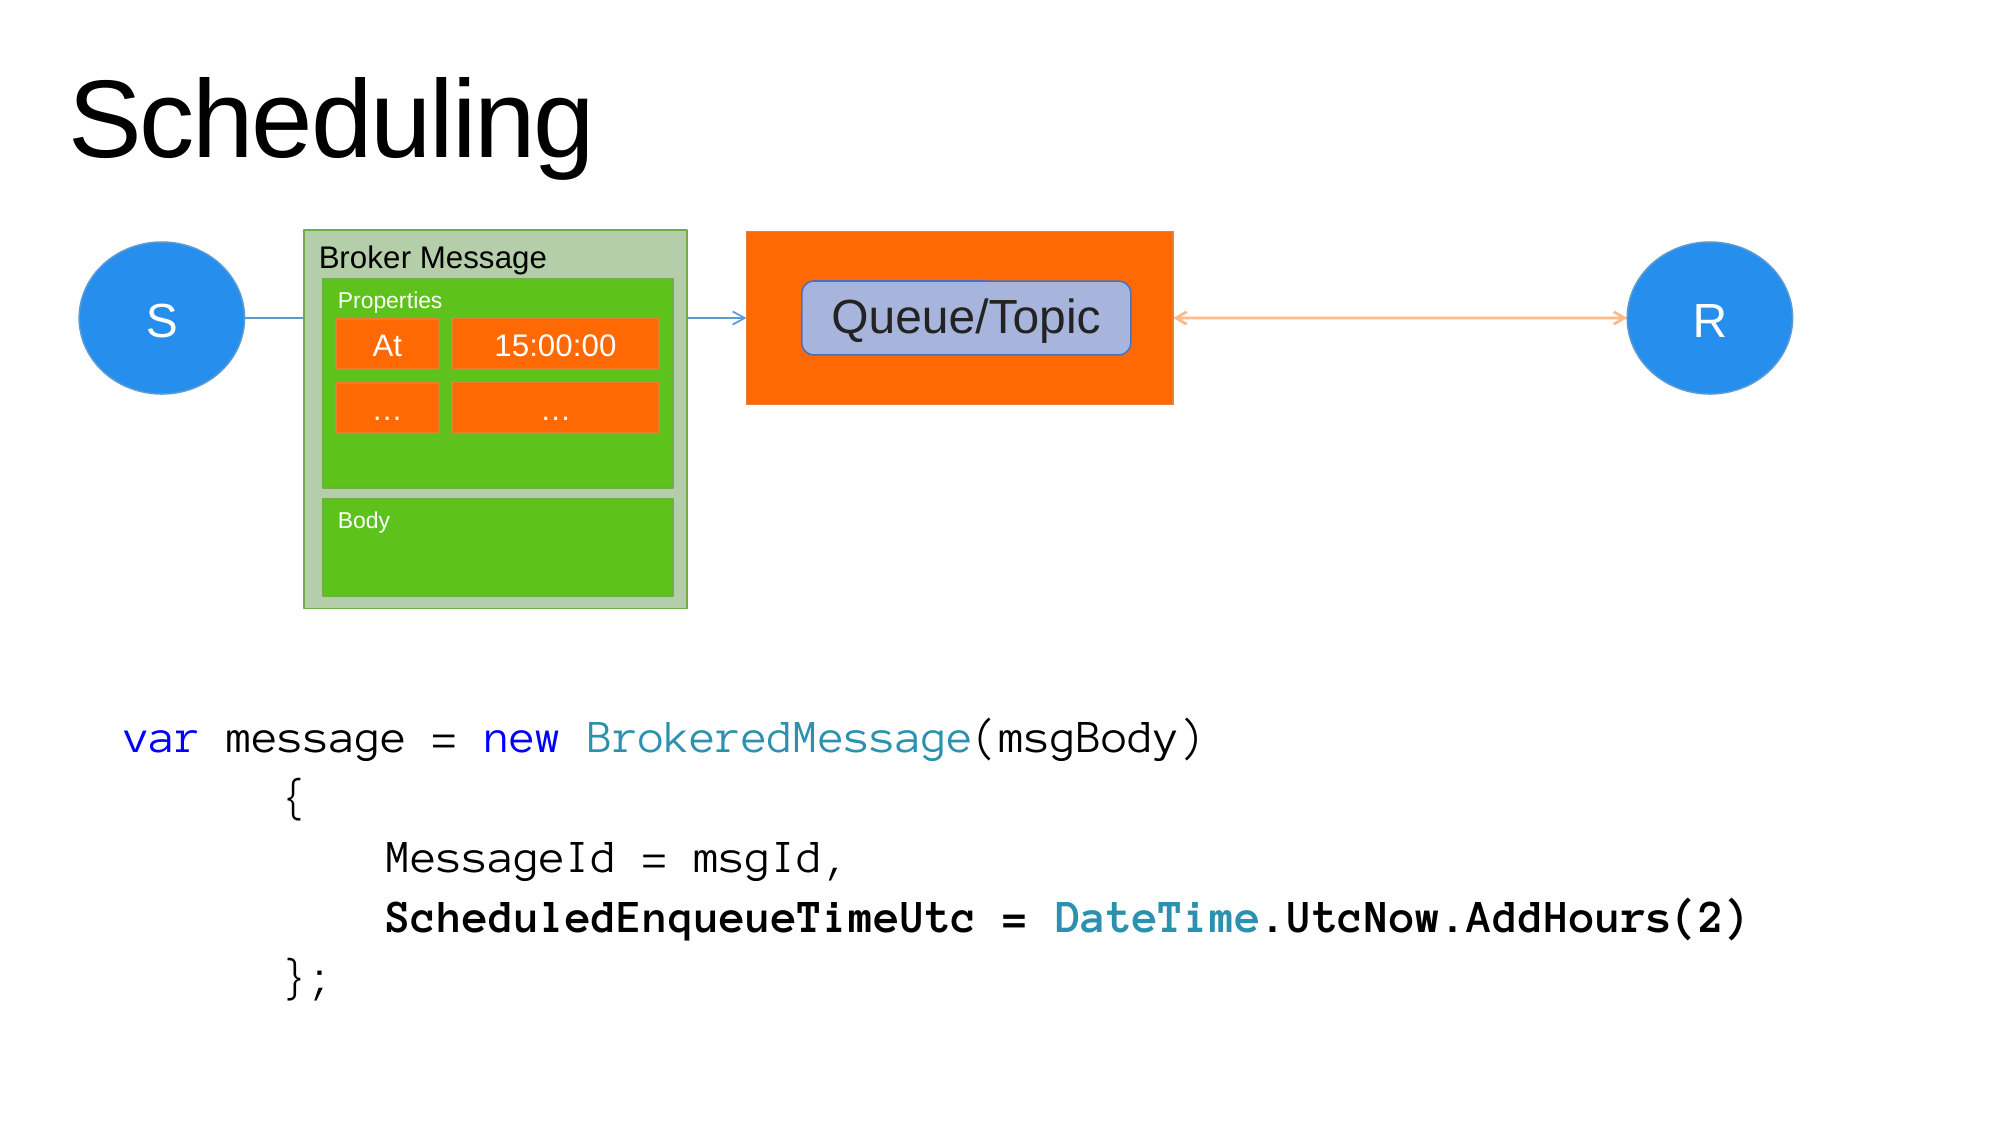

# Scheduling
Broker Message
Properties
15:00:00
At
…
…
Body

S
R
Queue/Topic
 var message = new BrokeredMessage(msgBody)
       {
           MessageId = msgId,
           ScheduledEnqueueTimeUtc = DateTime.UtcNow.AddHours(2)
       };